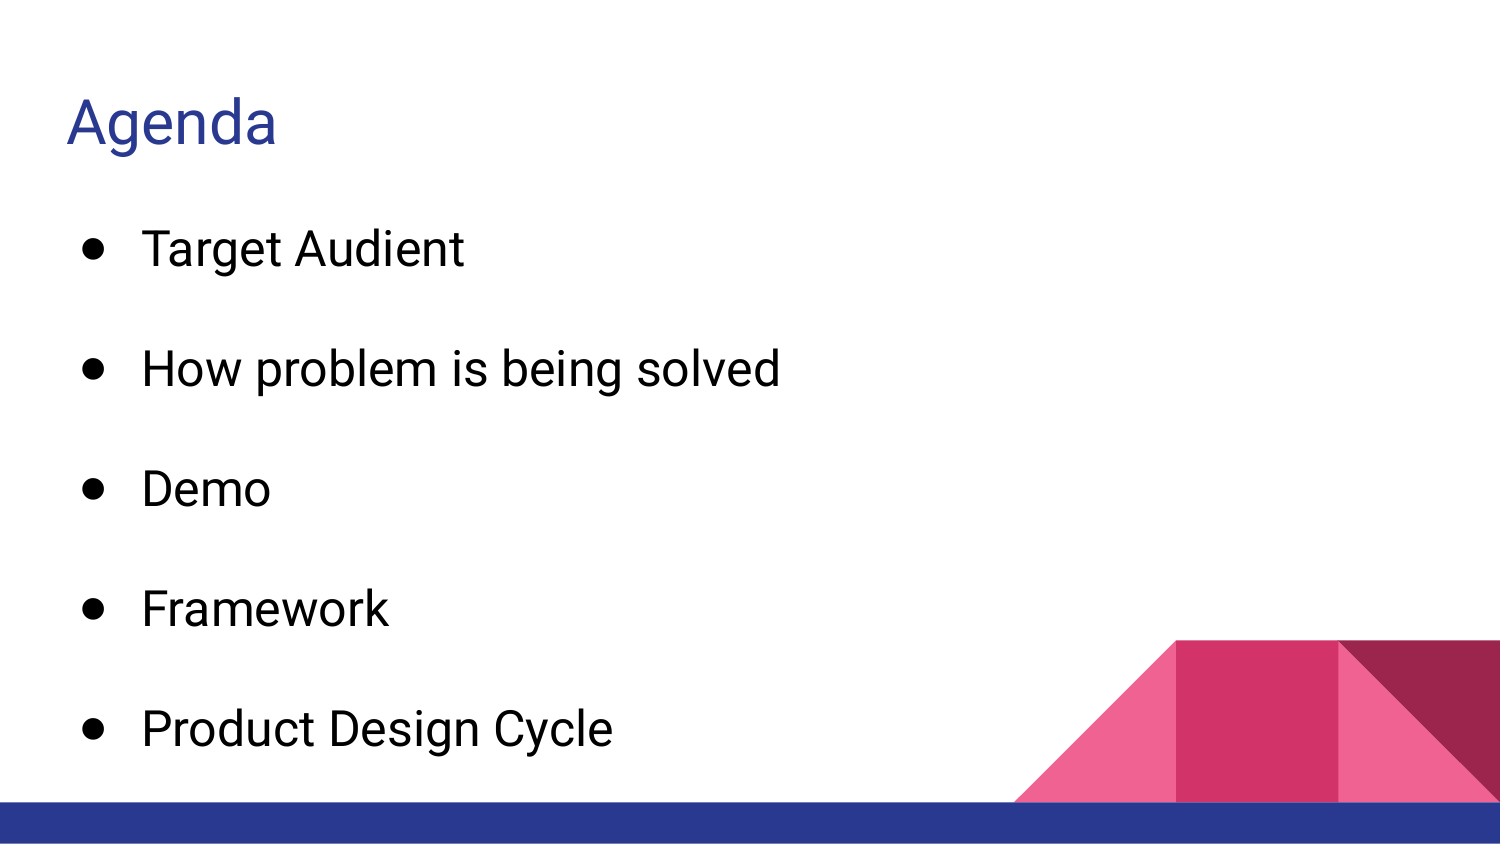

# Agenda
Target Audient

How problem is being solved

Demo

Framework

Product Design Cycle